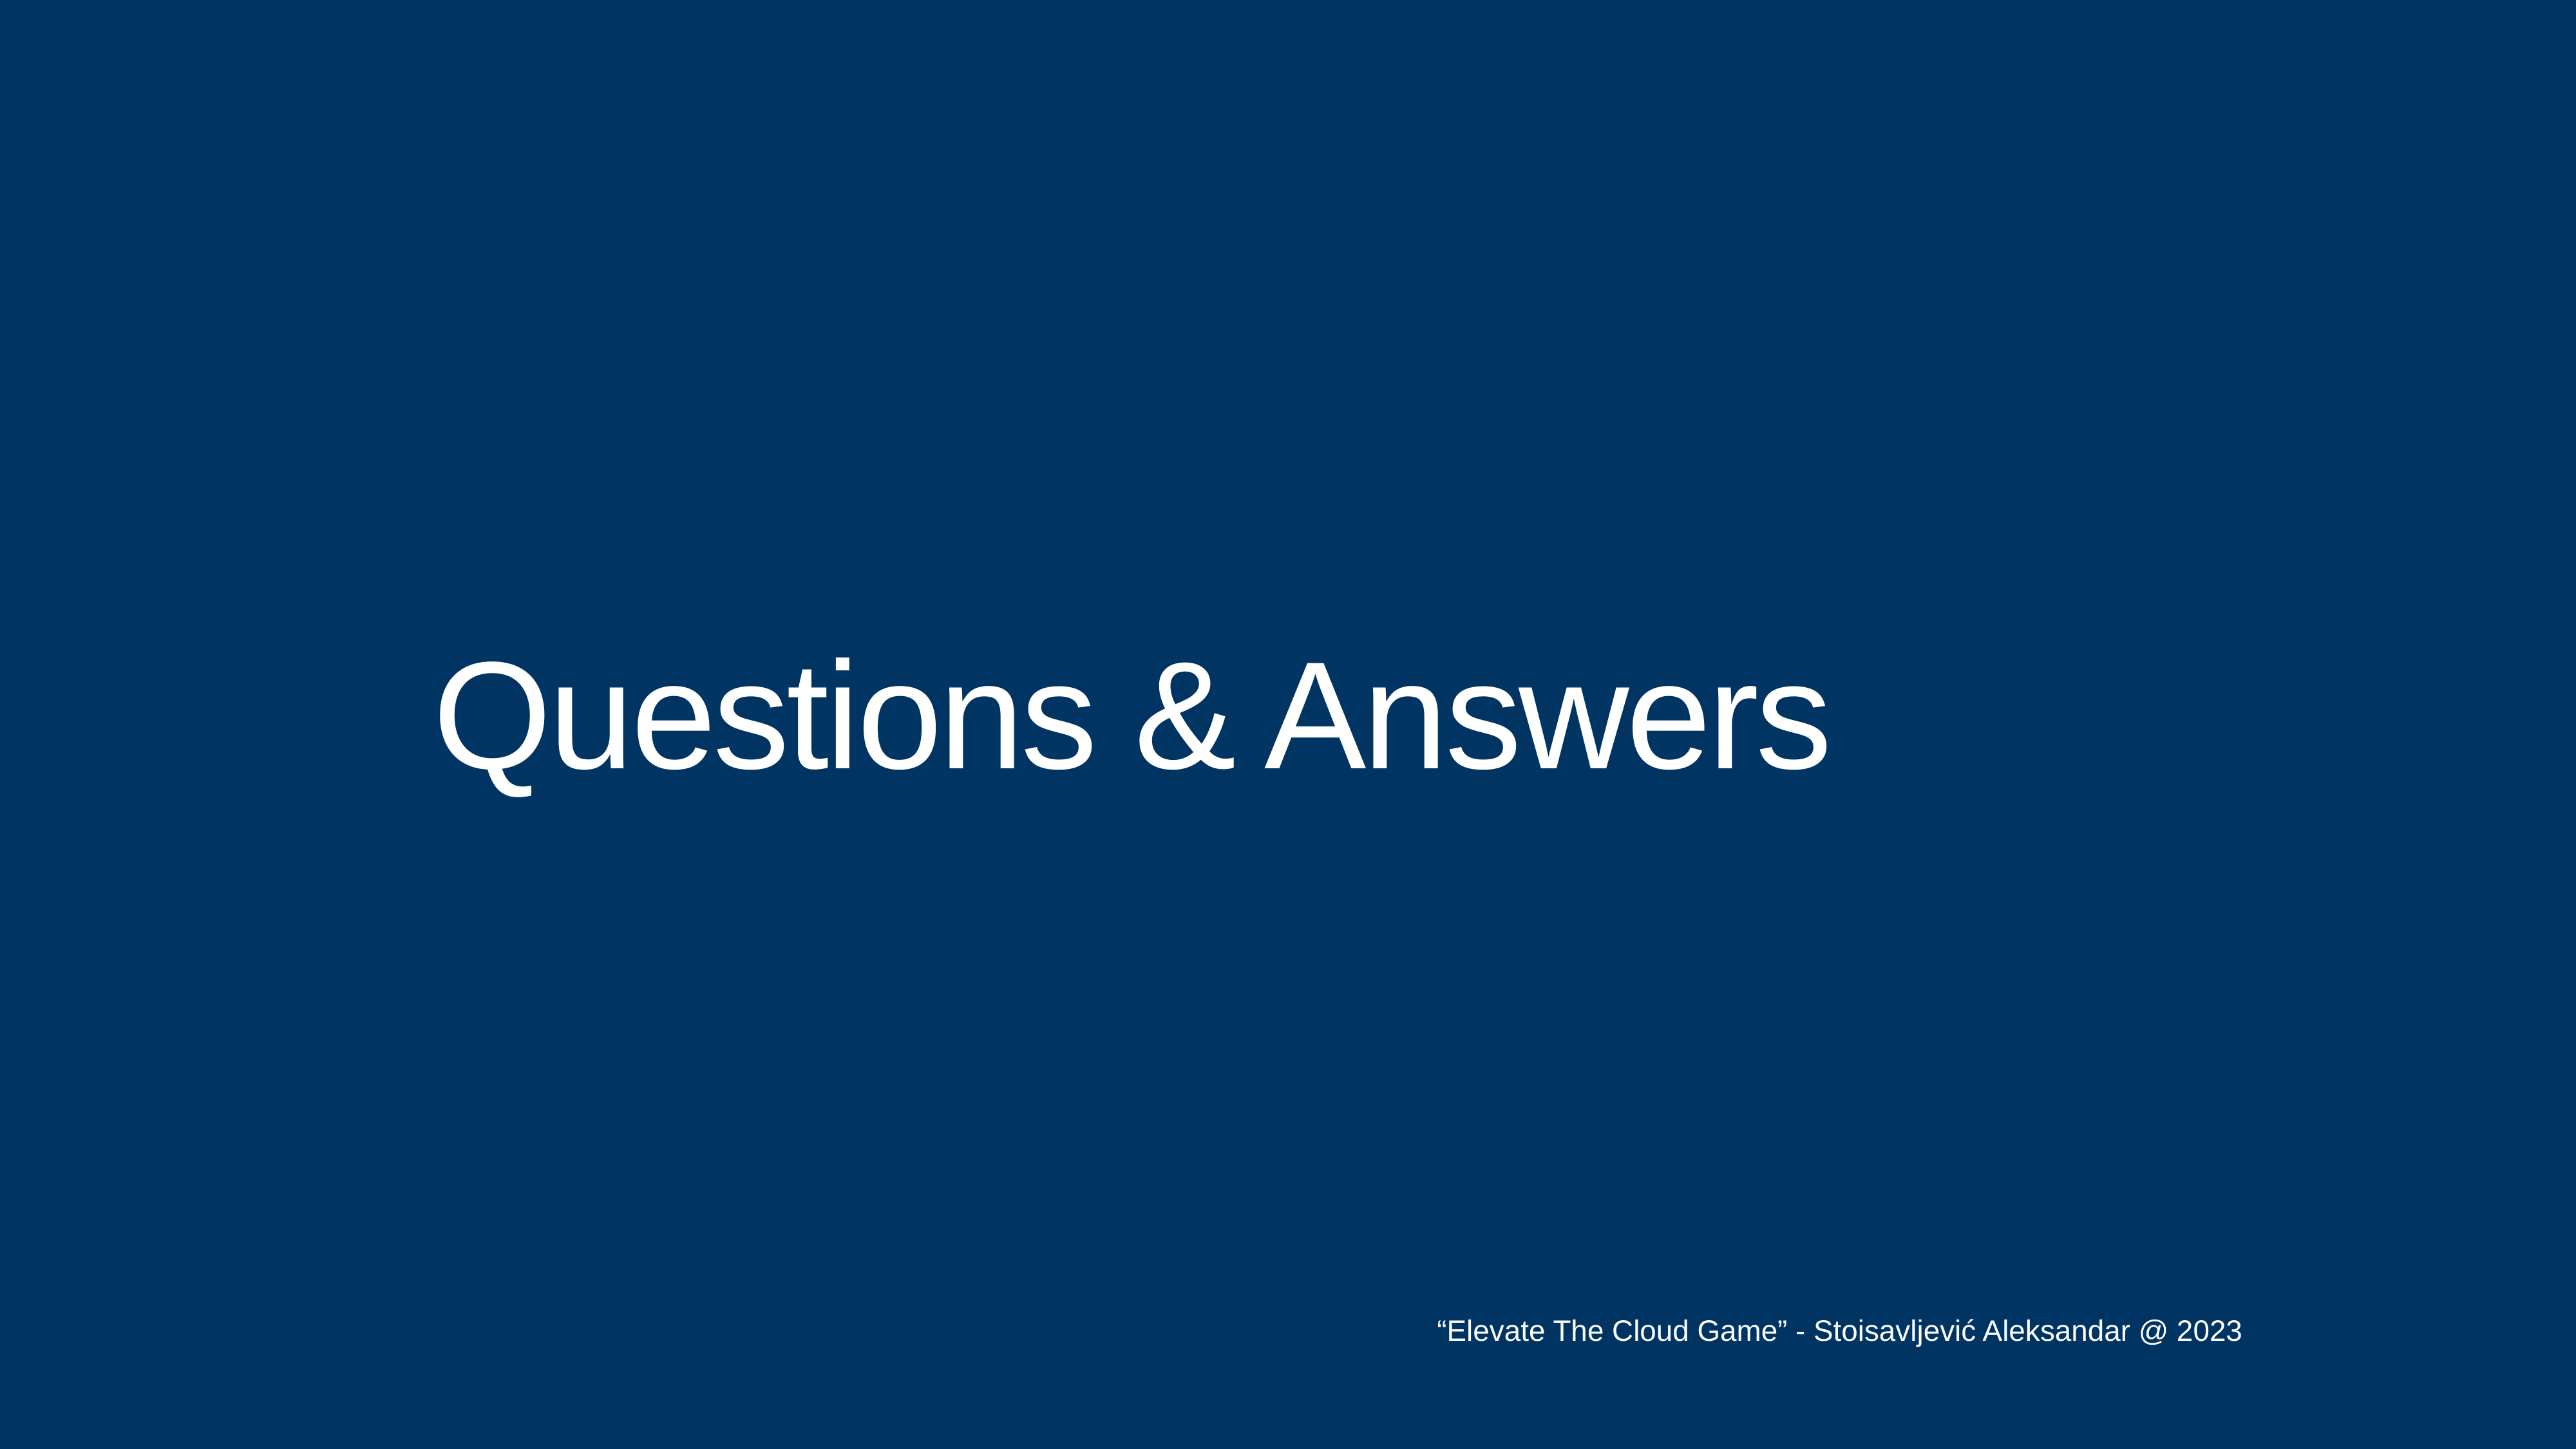

# Questions & Answers
“Elevate The Cloud Game” - Stoisavljević Aleksandar @ 2023